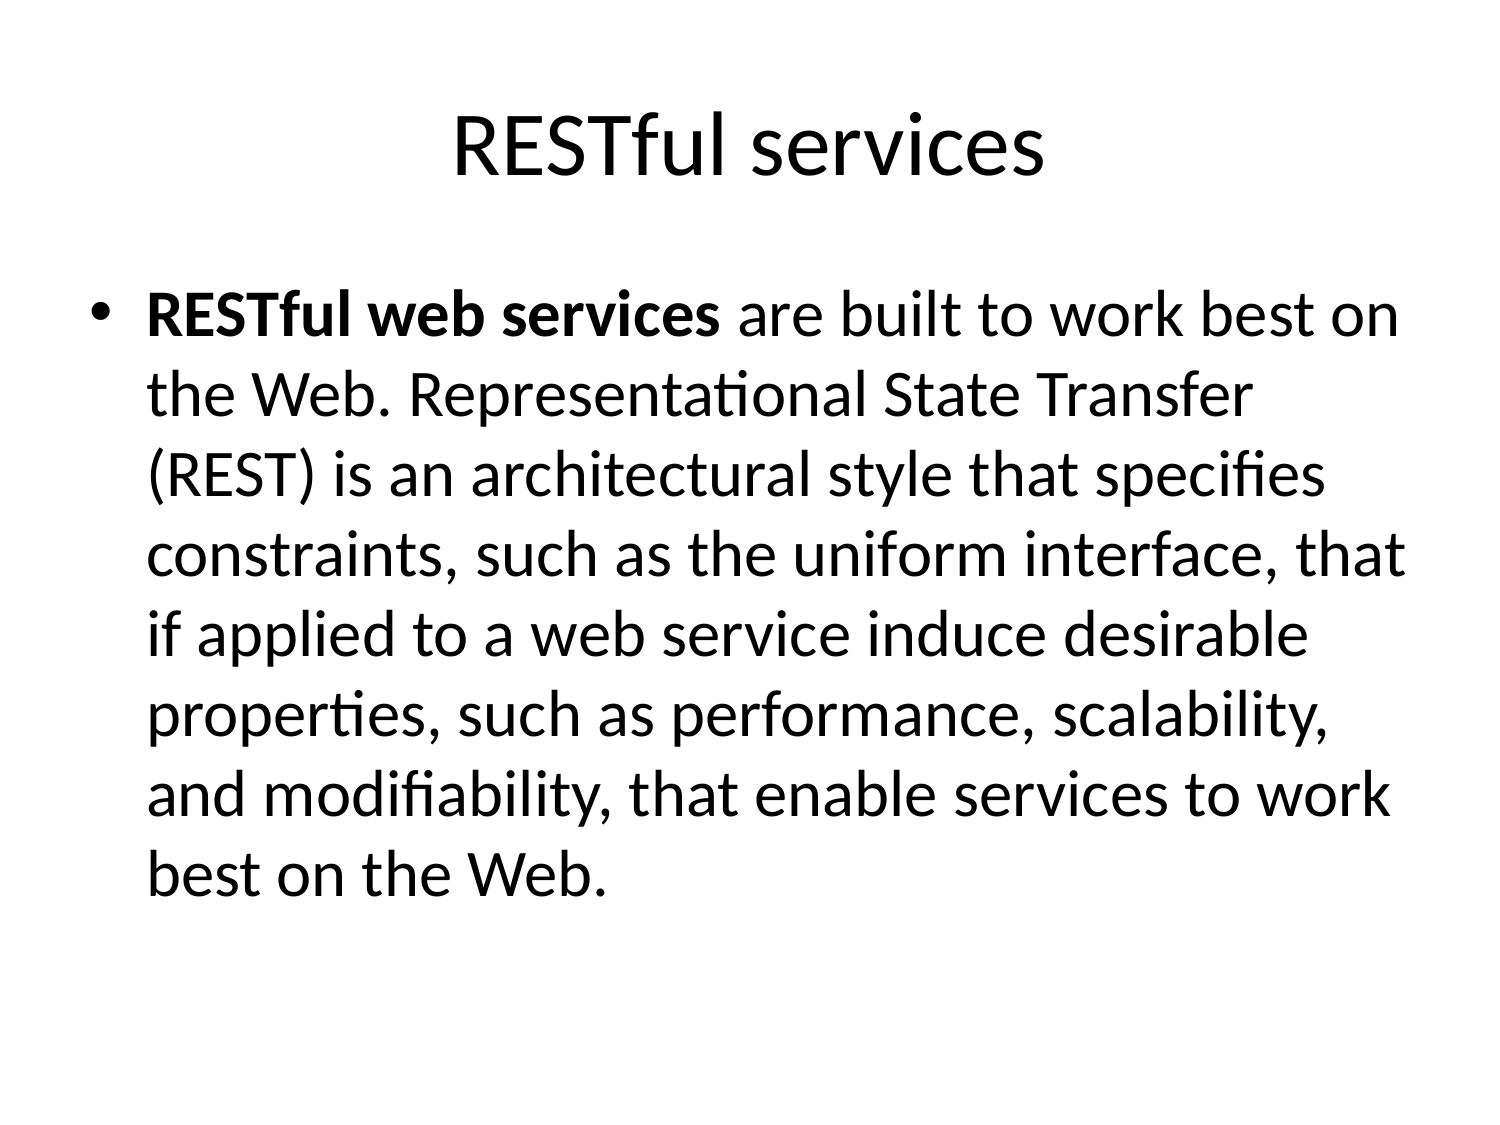

# RESTful services
RESTful web services are built to work best on the Web. Representational State Transfer (REST) is an architectural style that specifies constraints, such as the uniform interface, that if applied to a web service induce desirable properties, such as performance, scalability, and modifiability, that enable services to work best on the Web.